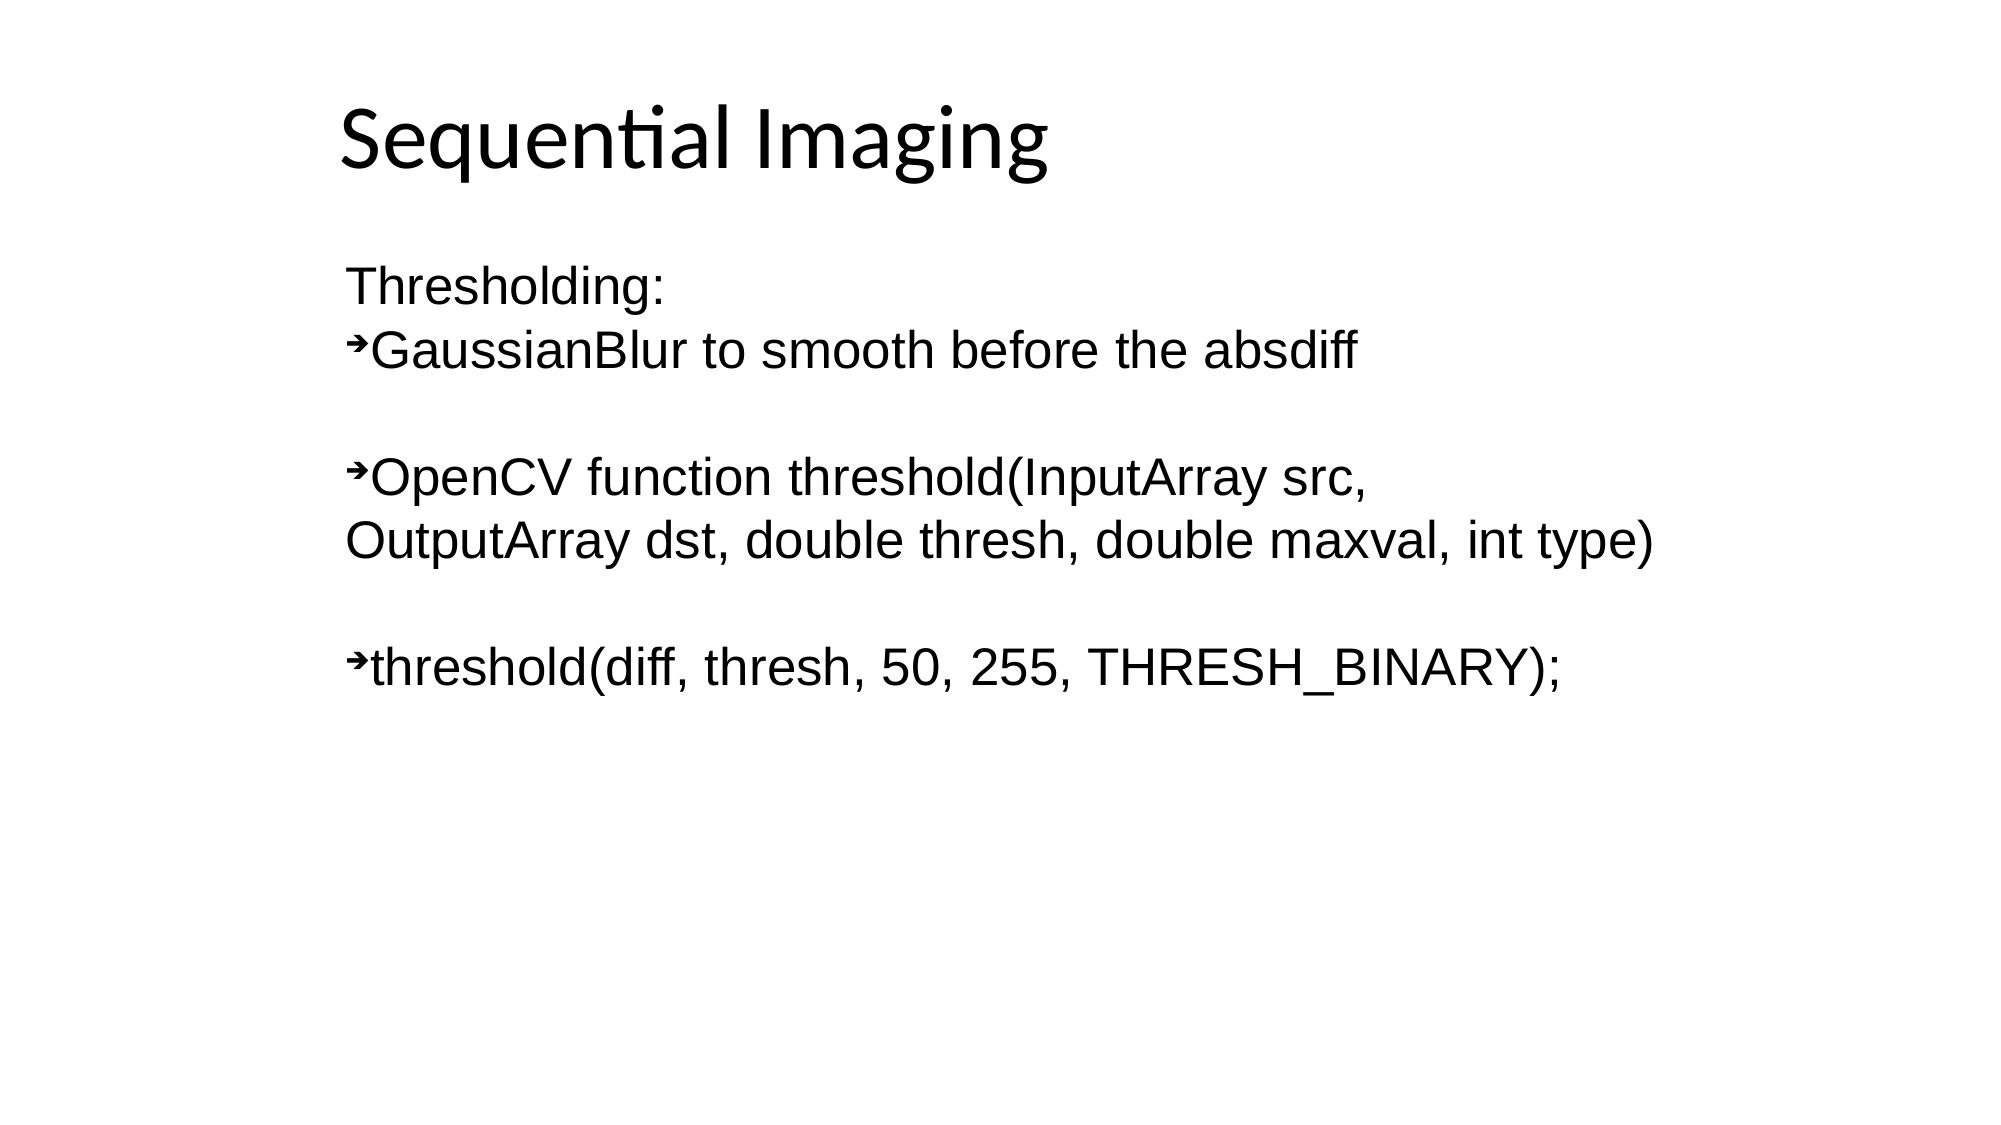

Sequential Imaging
Thresholding:
GaussianBlur to smooth before the absdiff

OpenCV function threshold(InputArray src, OutputArray dst, double thresh, double maxval, int type)

threshold(diff, thresh, 50, 255, THRESH_BINARY);